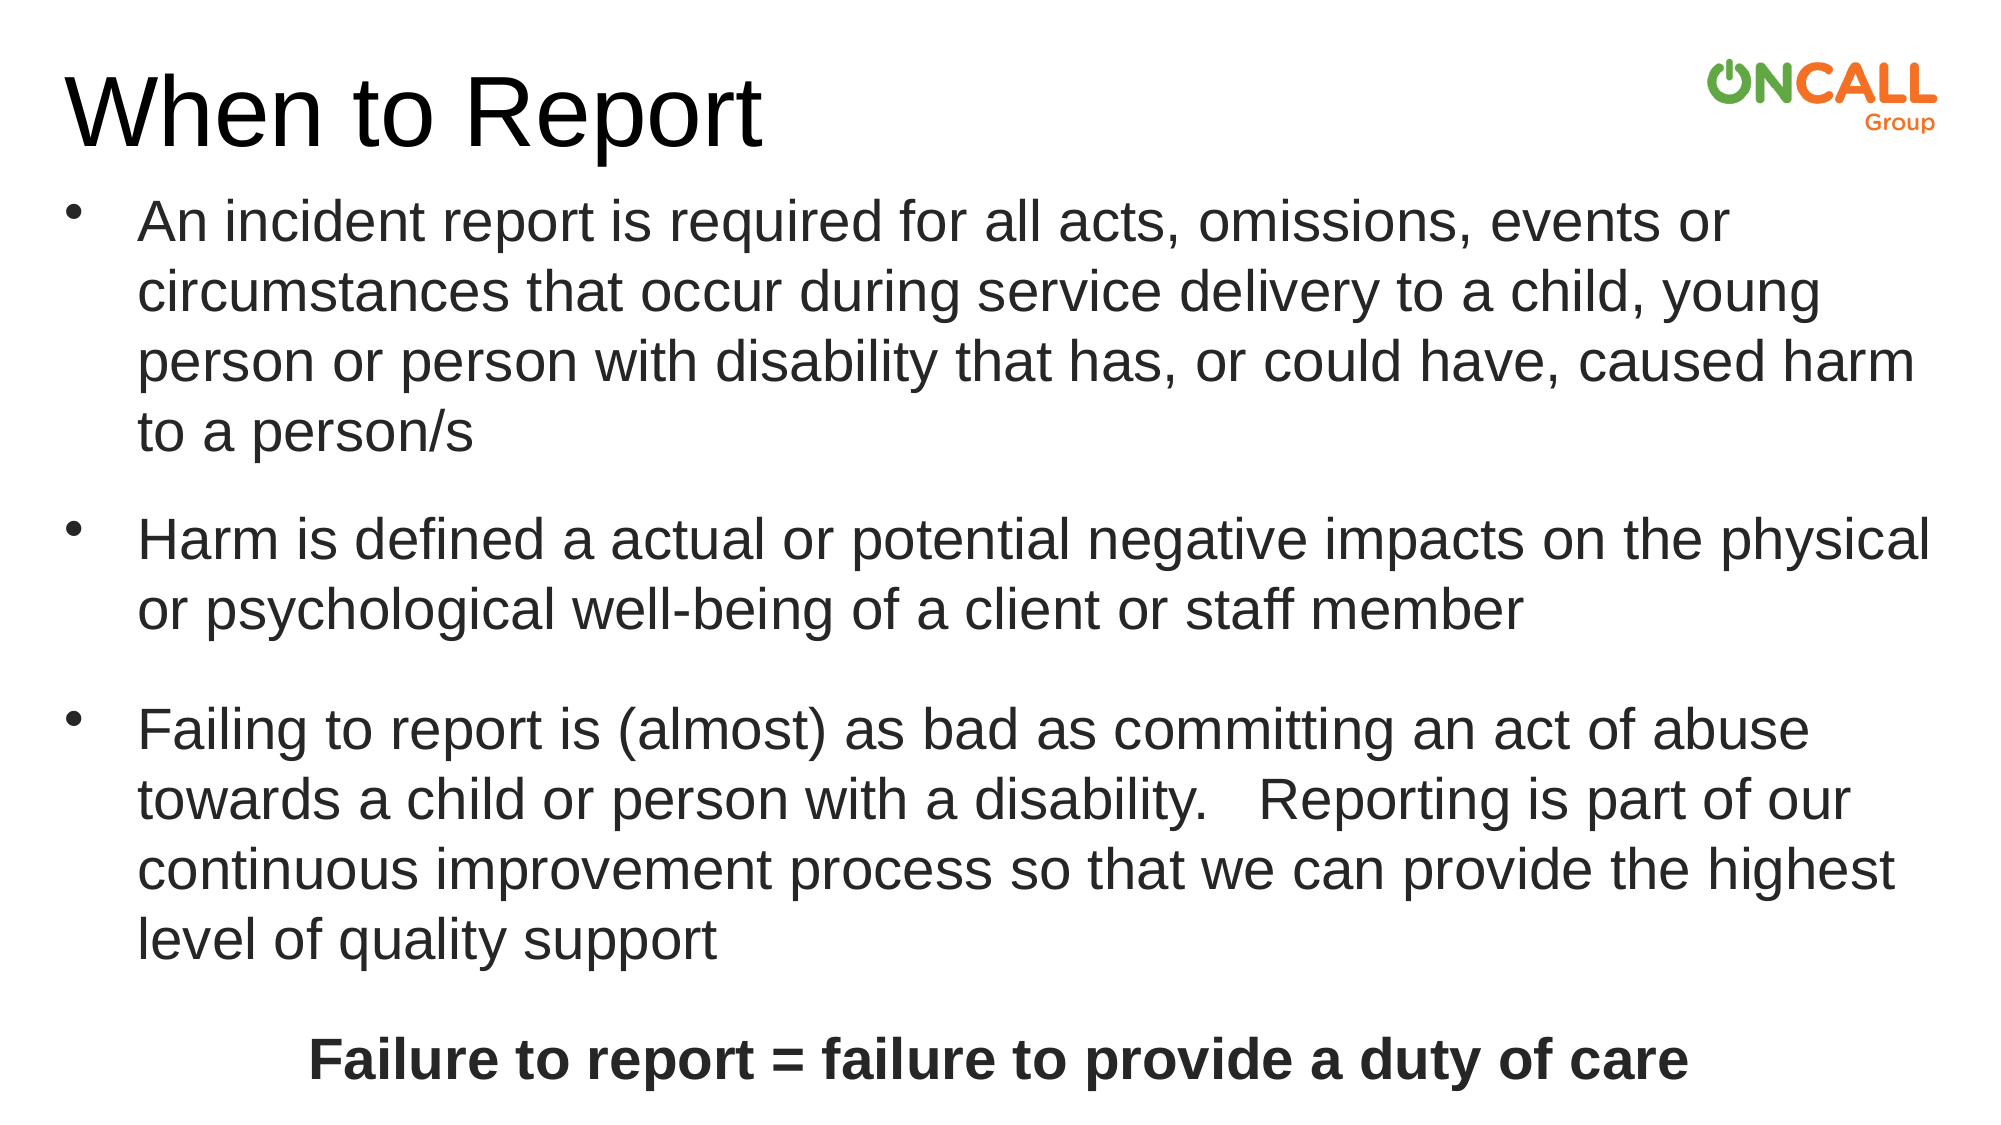

# When to Report
An incident report is required for all acts, omissions, events or circumstances that occur during service delivery to a child, young person or person with disability that has, or could have, caused harm to a person/s
Harm is defined a actual or potential negative impacts on the physical or psychological well-being of a client or staff member
Failing to report is (almost) as bad as committing an act of abuse towards a child or person with a disability.   Reporting is part of our continuous improvement process so that we can provide the highest level of quality support
Failure to report = failure to provide a duty of care